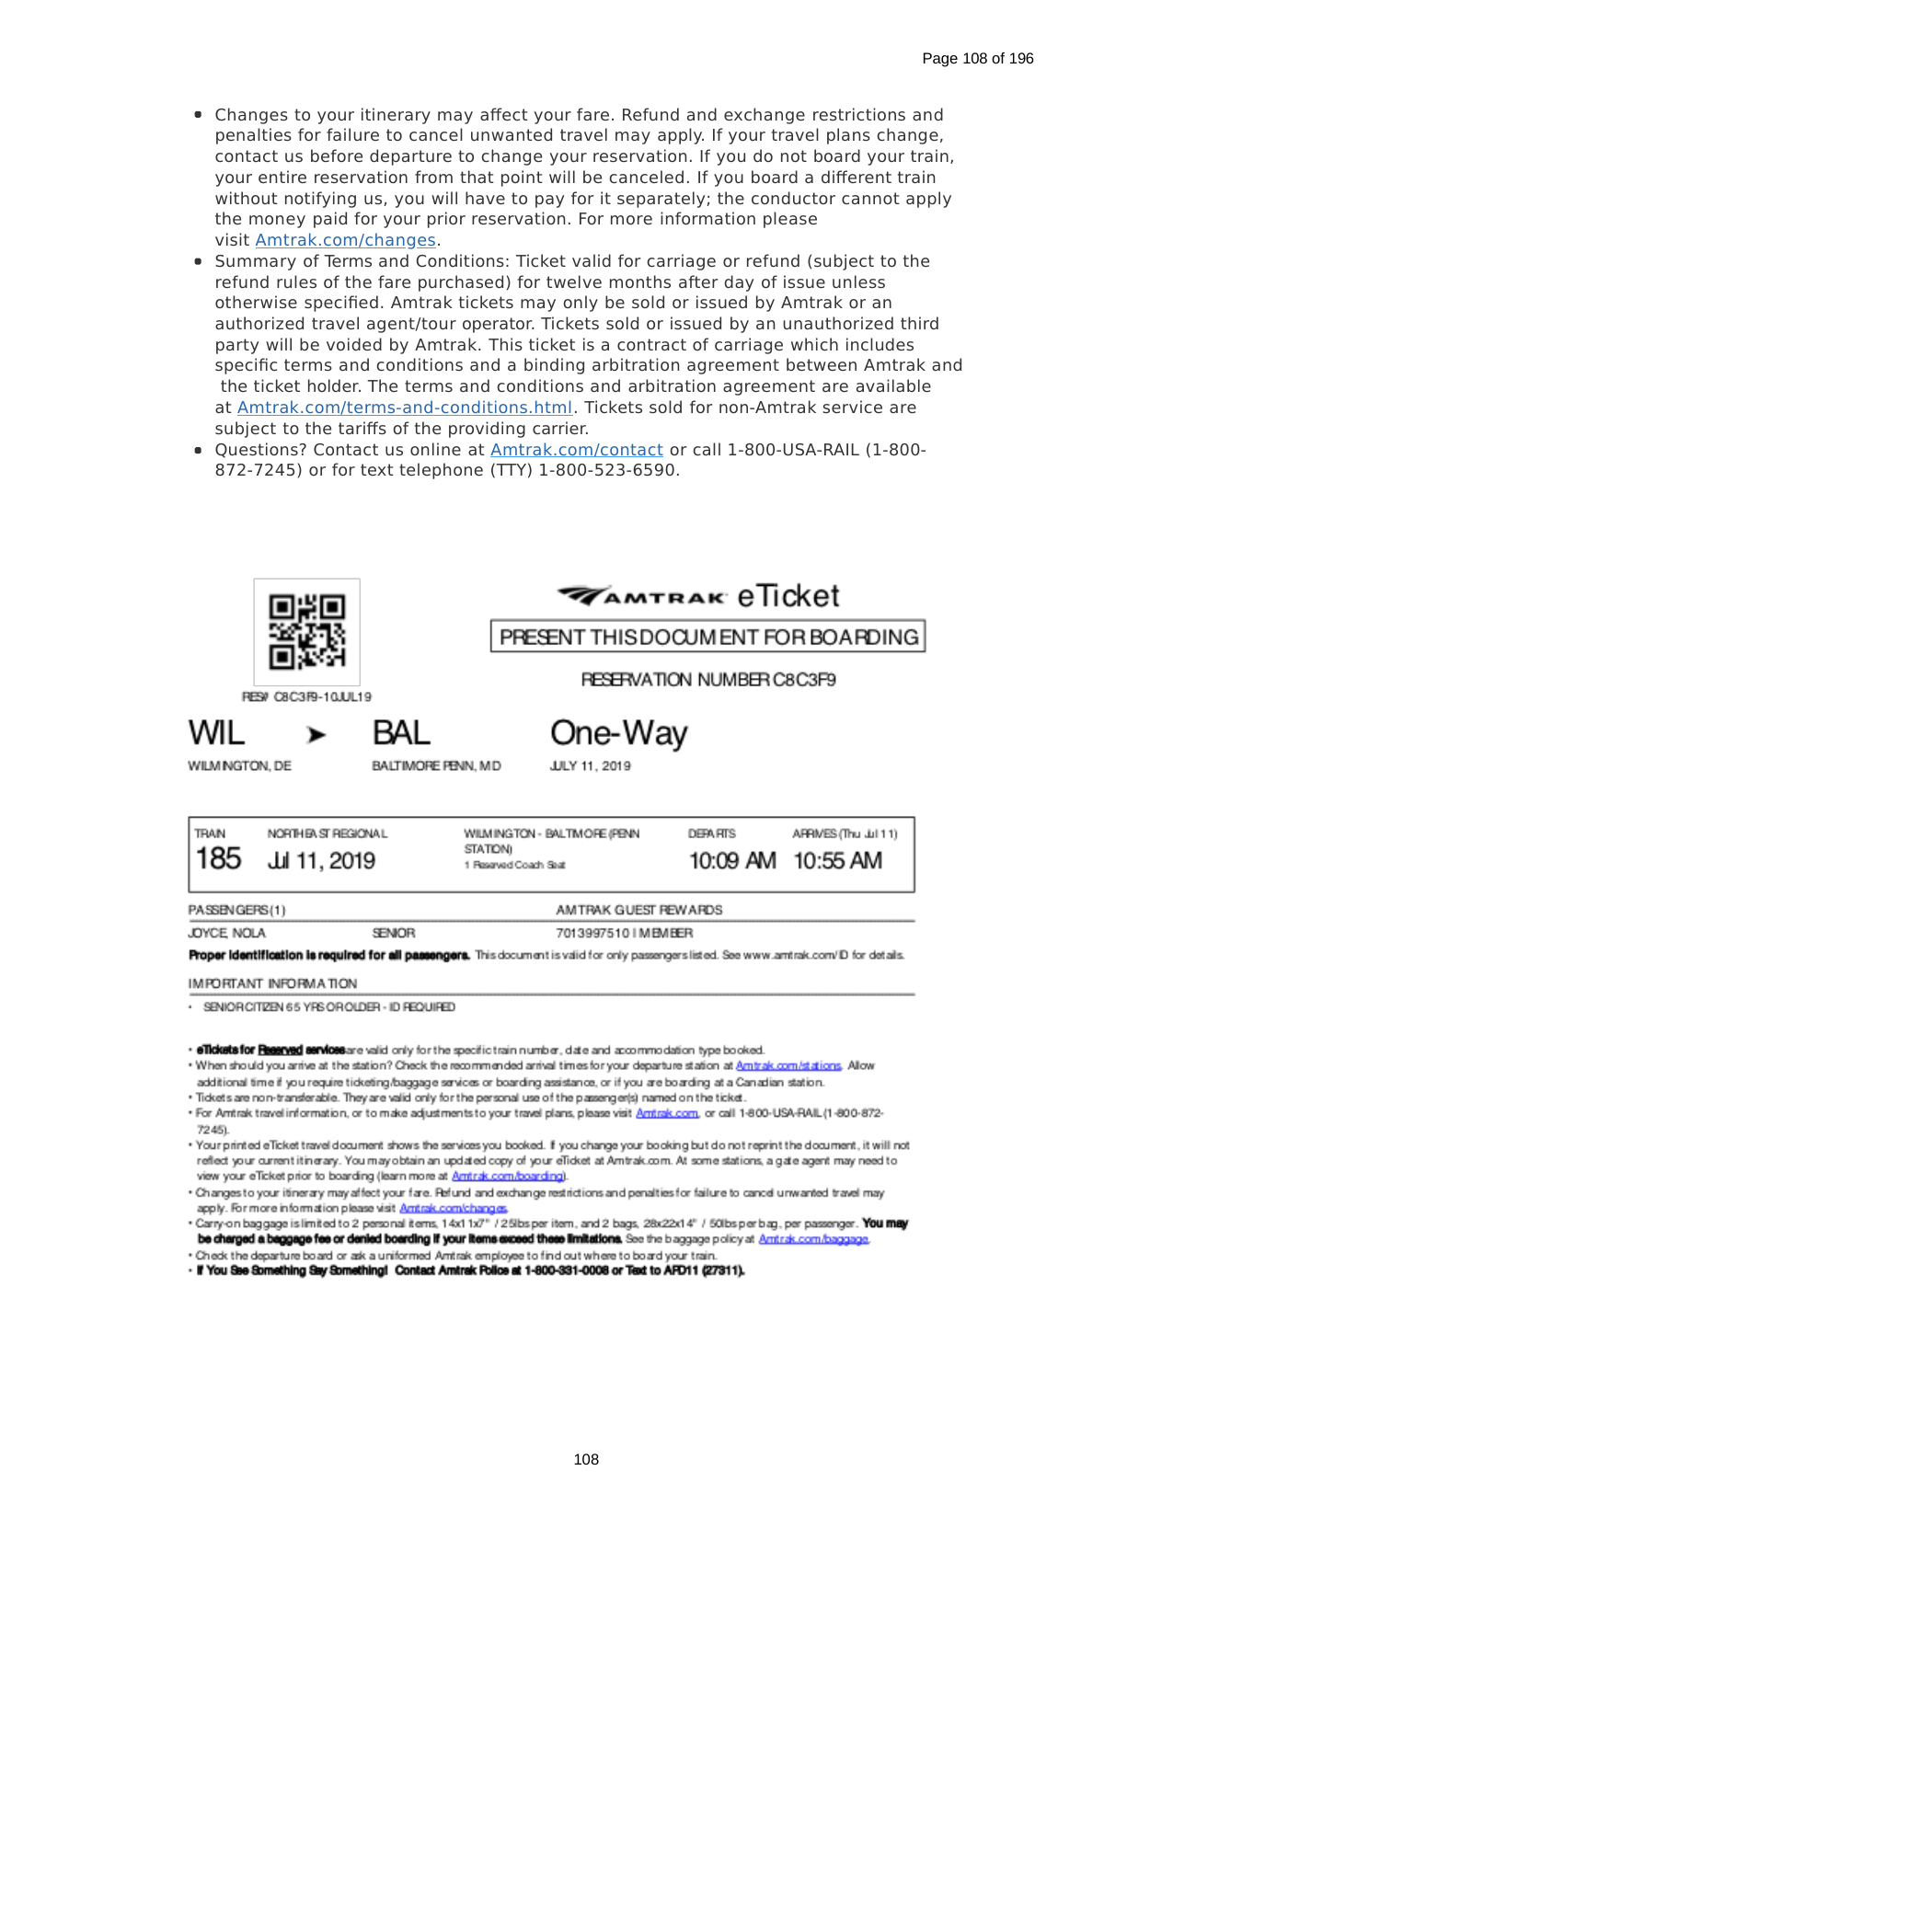

Page 108 of 196

Changes to your itinerary may affect your fare. Refund and exchange restrictions and  penalties for failure to cancel unwanted travel may apply. If your travel plans change,  contact us before departure to change your reservation. If you do not board your train,  your entire reservation from that point will be canceled. If you board a different train  without notifying us, you will have to pay for it separately; the conductor cannot apply  the money paid for your prior reservation. For more information please
visit Amtrak.com/changes.
Summary of Terms and Conditions: Ticket valid for carriage or refund (subject to the  refund rules of the fare purchased) for twelve months after day of issue unless  otherwise specified. Amtrak tickets may only be sold or issued by Amtrak or an  authorized travel agent/tour operator. Tickets sold or issued by an unauthorized third  party will be voided by Amtrak. This ticket is a contract of carriage which includes  specific terms and conditions and a binding arbitration agreement between Amtrak and  the ticket holder. The terms and conditions and arbitration agreement are available
at Amtrak.com/terms-and-conditions.html. Tickets sold for non-Amtrak service are  subject to the tariffs of the providing carrier.
Questions? Contact us online at Amtrak.com/contact or call 1-800-USA-RAIL (1-800-  872-7245) or for text telephone (TTY) 1-800-523-6590.

108